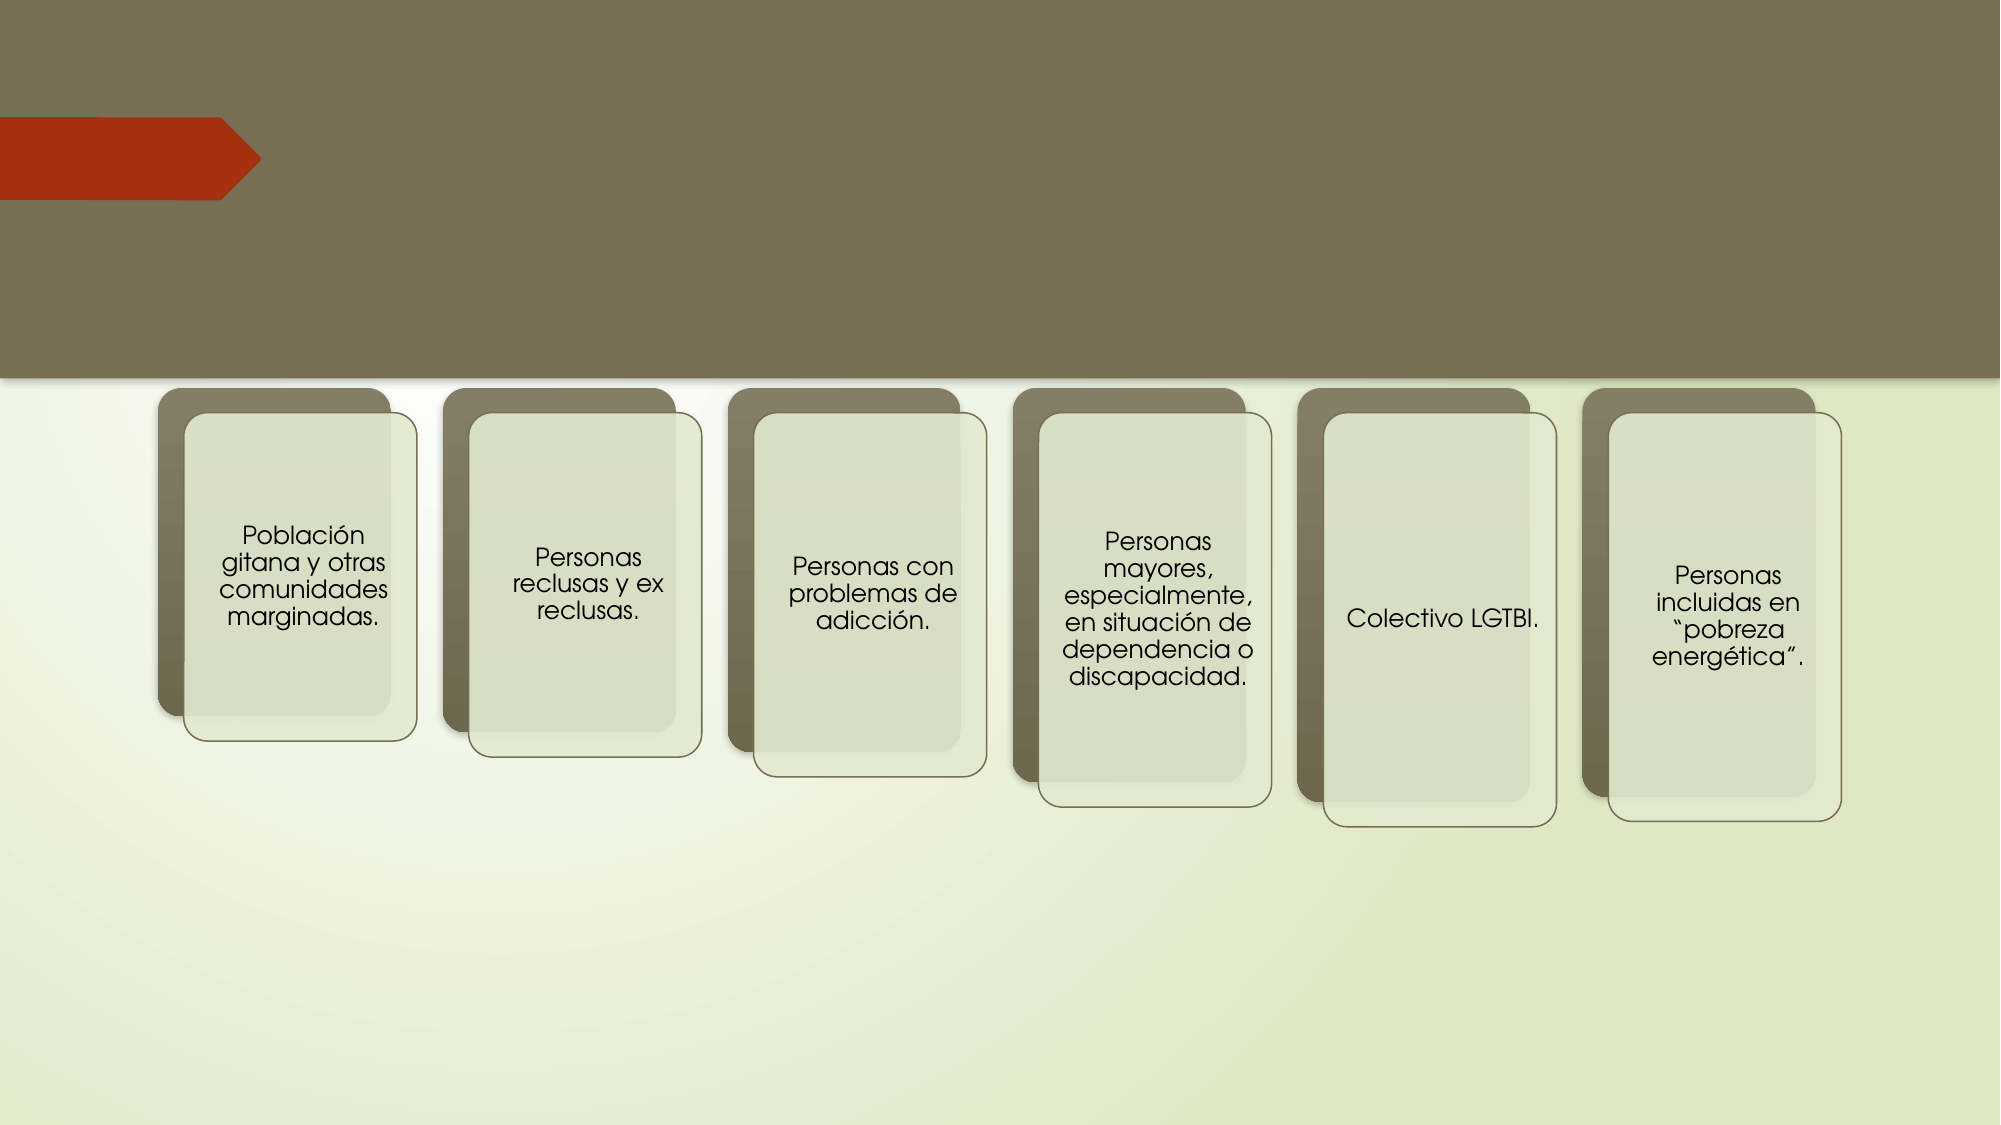

Población gitana y otras comunidades marginadas.
Personas reclusas y ex reclusas.
Personas con problemas de adicción.
Personas mayores, especialmente, en situación de dependencia o discapacidad.
Colectivo LGTBI.
Personas incluidas en “pobreza energética”.